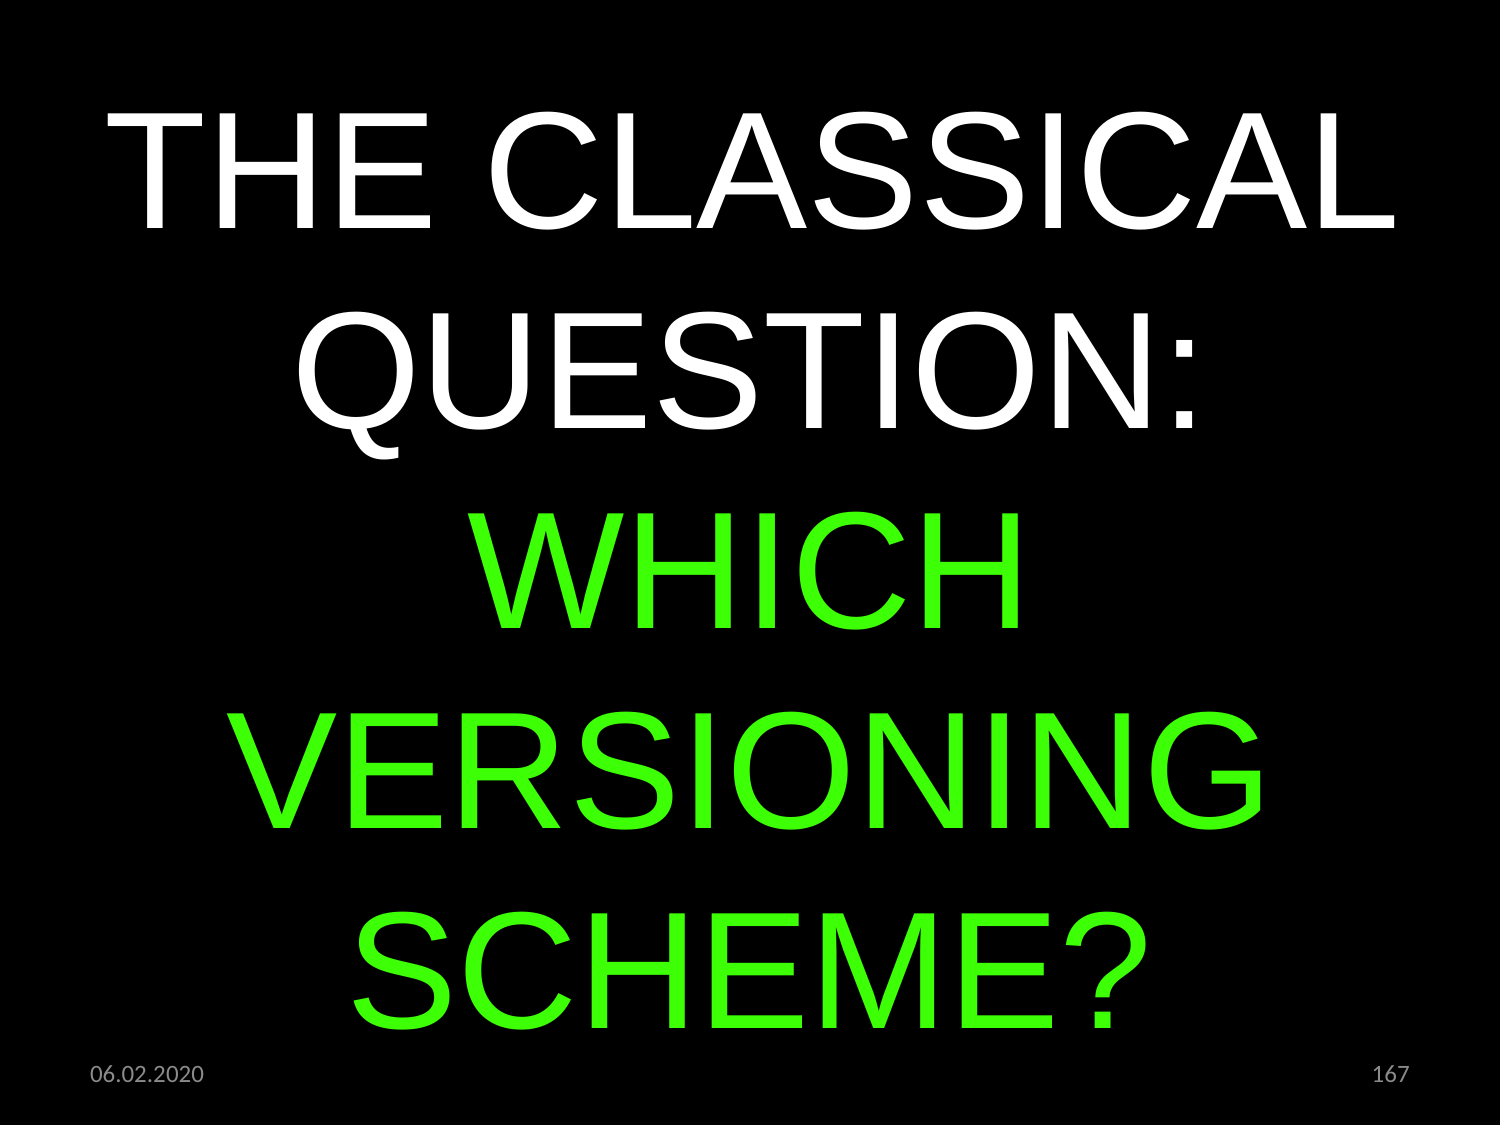

THE CLASSICAL QUESTION: WHICH VERSIONING SCHEME?
06.02.2020
167